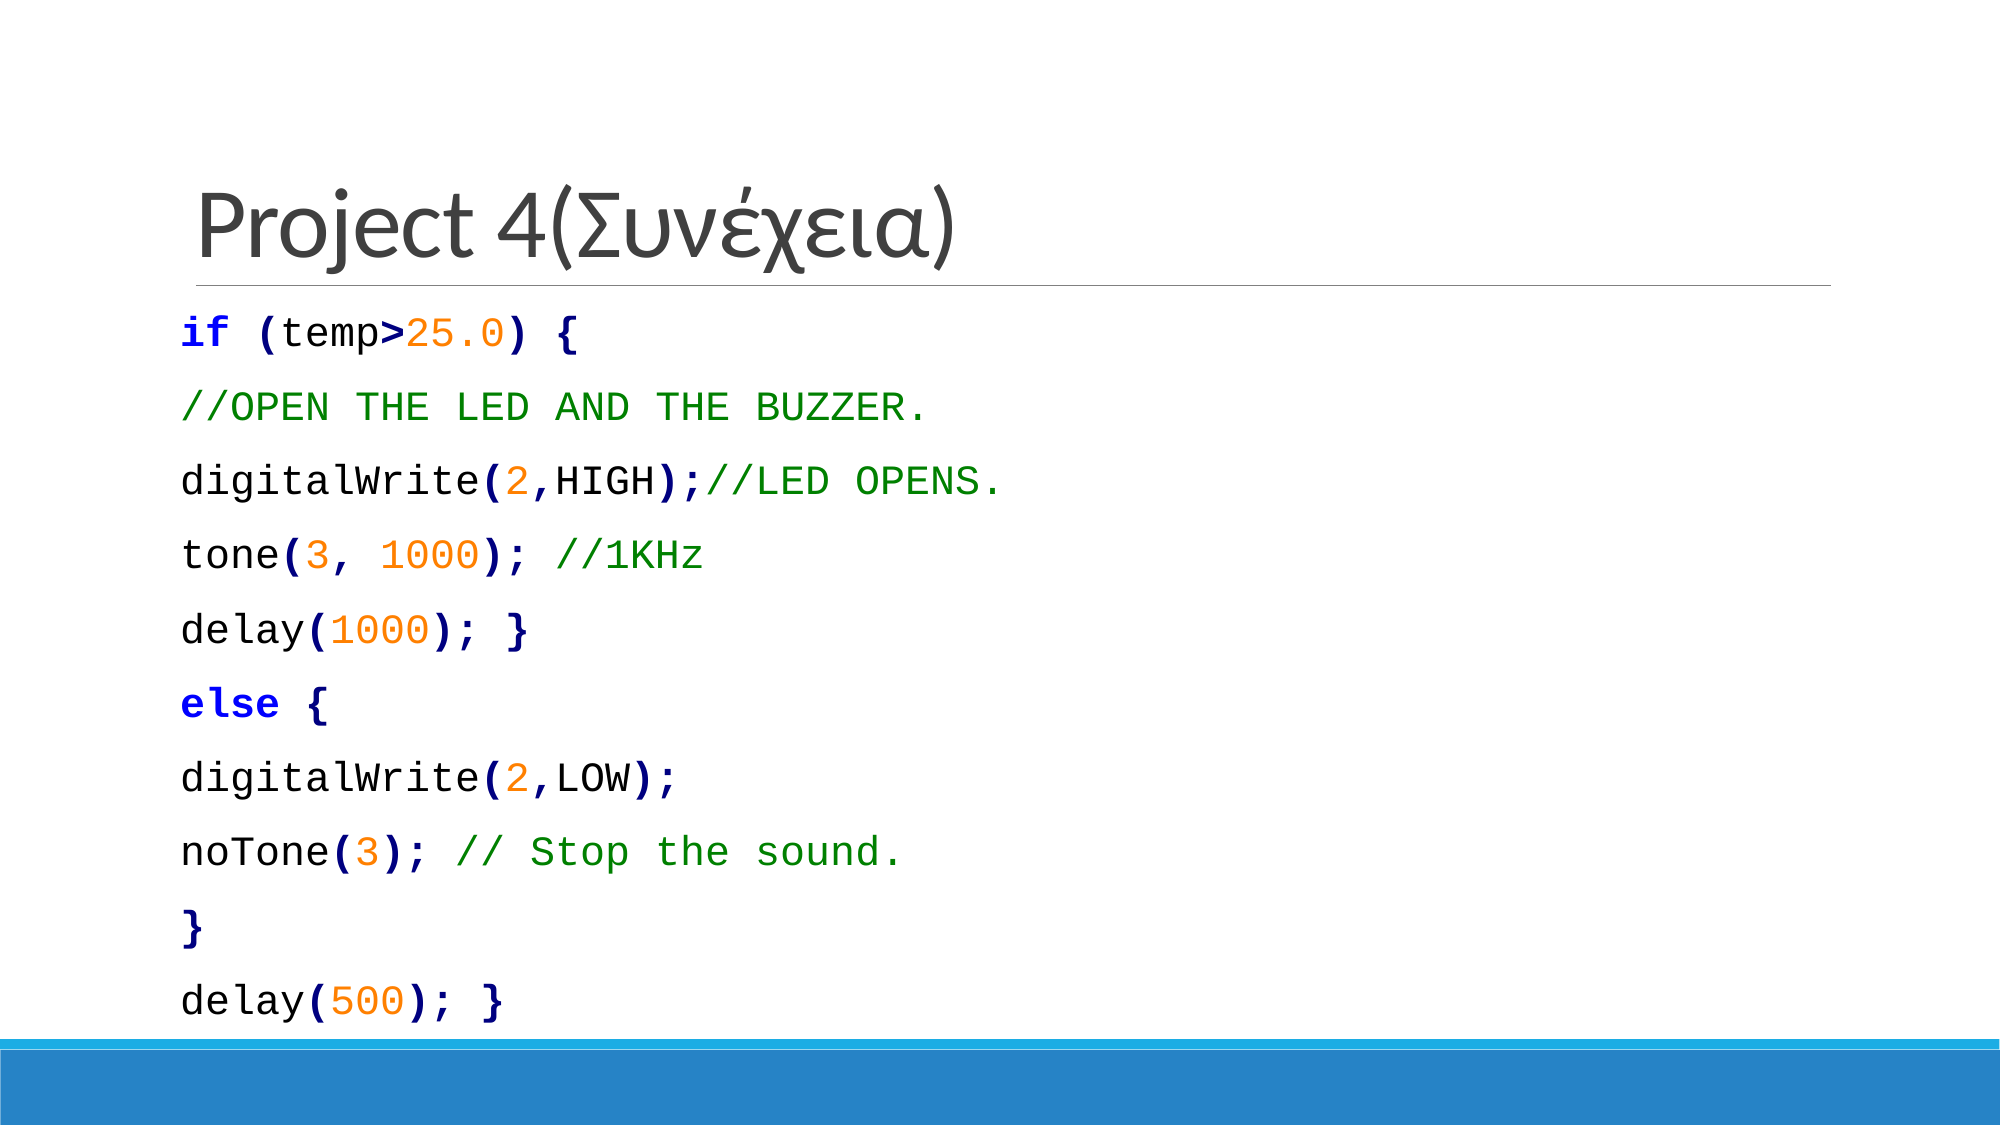

# Project 4(Συνέχεια)
if (temp>25.0) {
//OPEN THE LED AND THE BUZZER.
digitalWrite(2,HIGH);//LED OPENS.
tone(3, 1000); //1KHz
delay(1000); }
else {
digitalWrite(2,LOW);
noTone(3); // Stop the sound.
}
delay(500); }